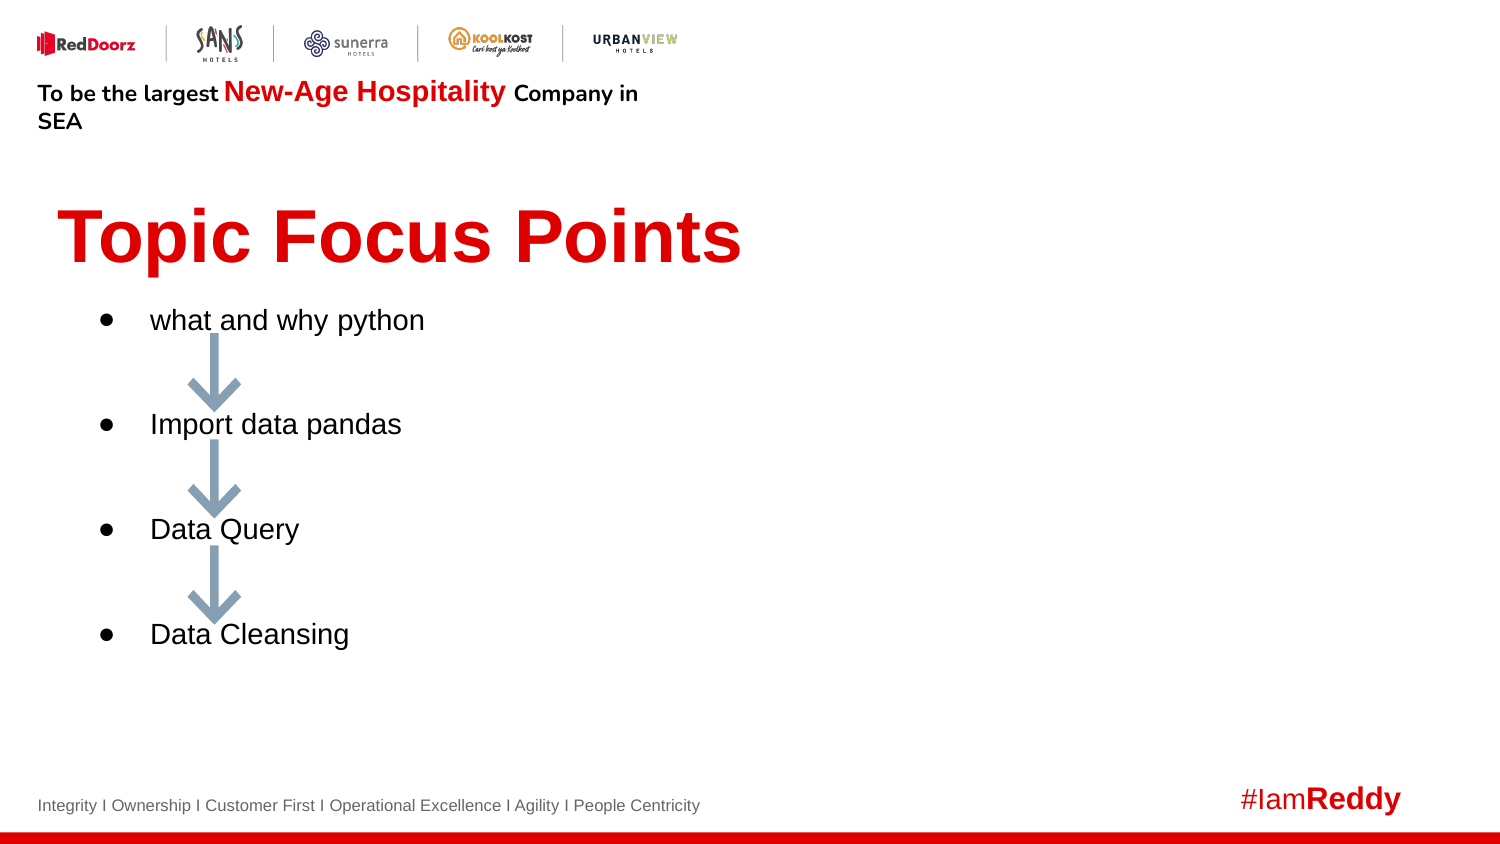

Topic Focus Points
what and why python

Import data pandas

Data Query

Data Cleansing